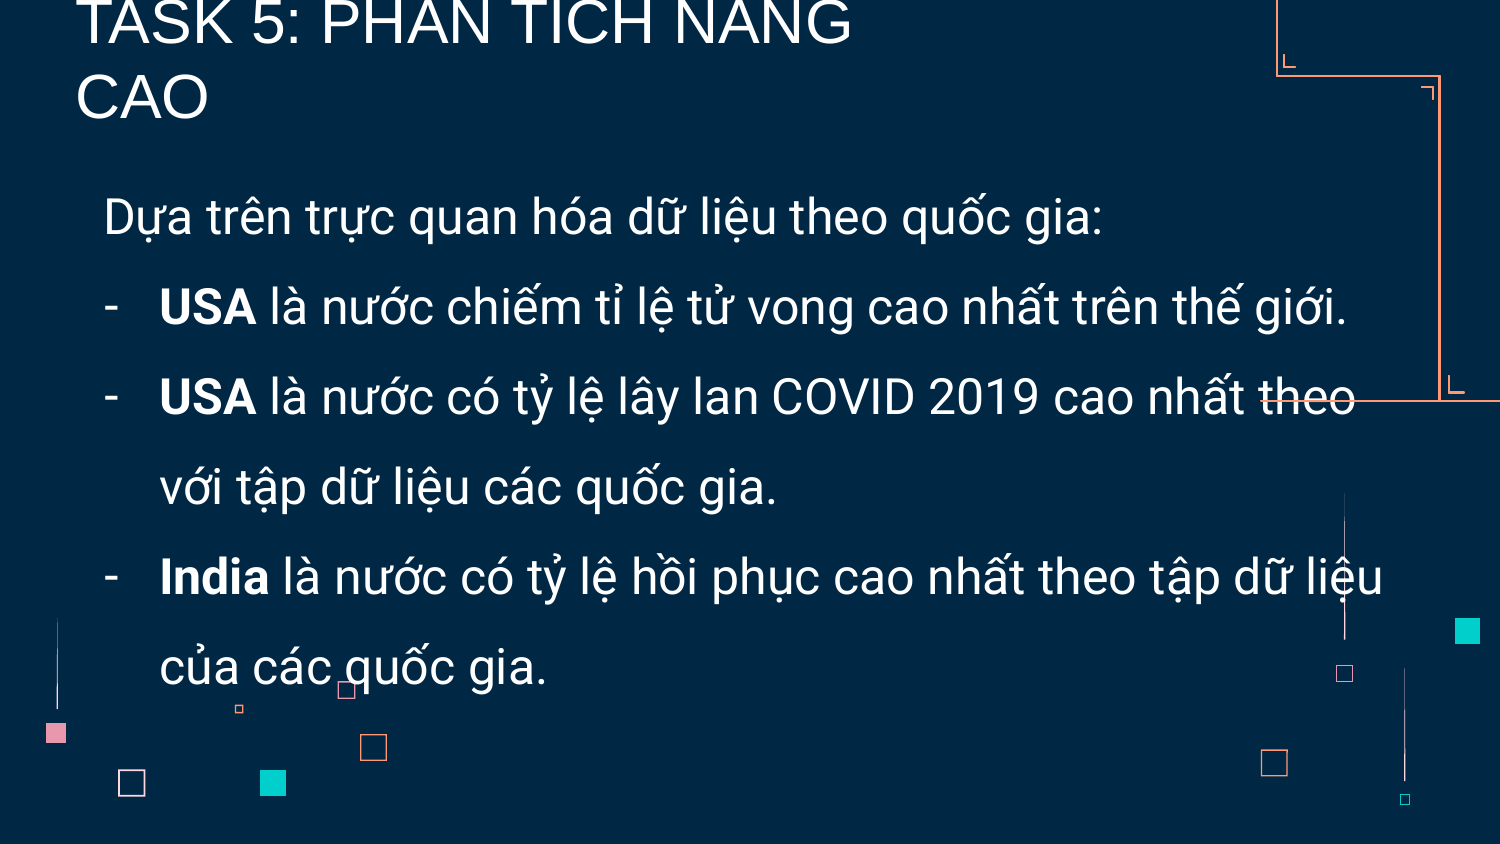

# TASK 5: PHÂN TÍCH NÂNG CAO
Dựa trên trực quan hóa dữ liệu theo quốc gia:
USA là nước chiếm tỉ lệ tử vong cao nhất trên thế giới.
USA là nước có tỷ lệ lây lan COVID 2019 cao nhất theo với tập dữ liệu các quốc gia.
India là nước có tỷ lệ hồi phục cao nhất theo tập dữ liệu của các quốc gia.